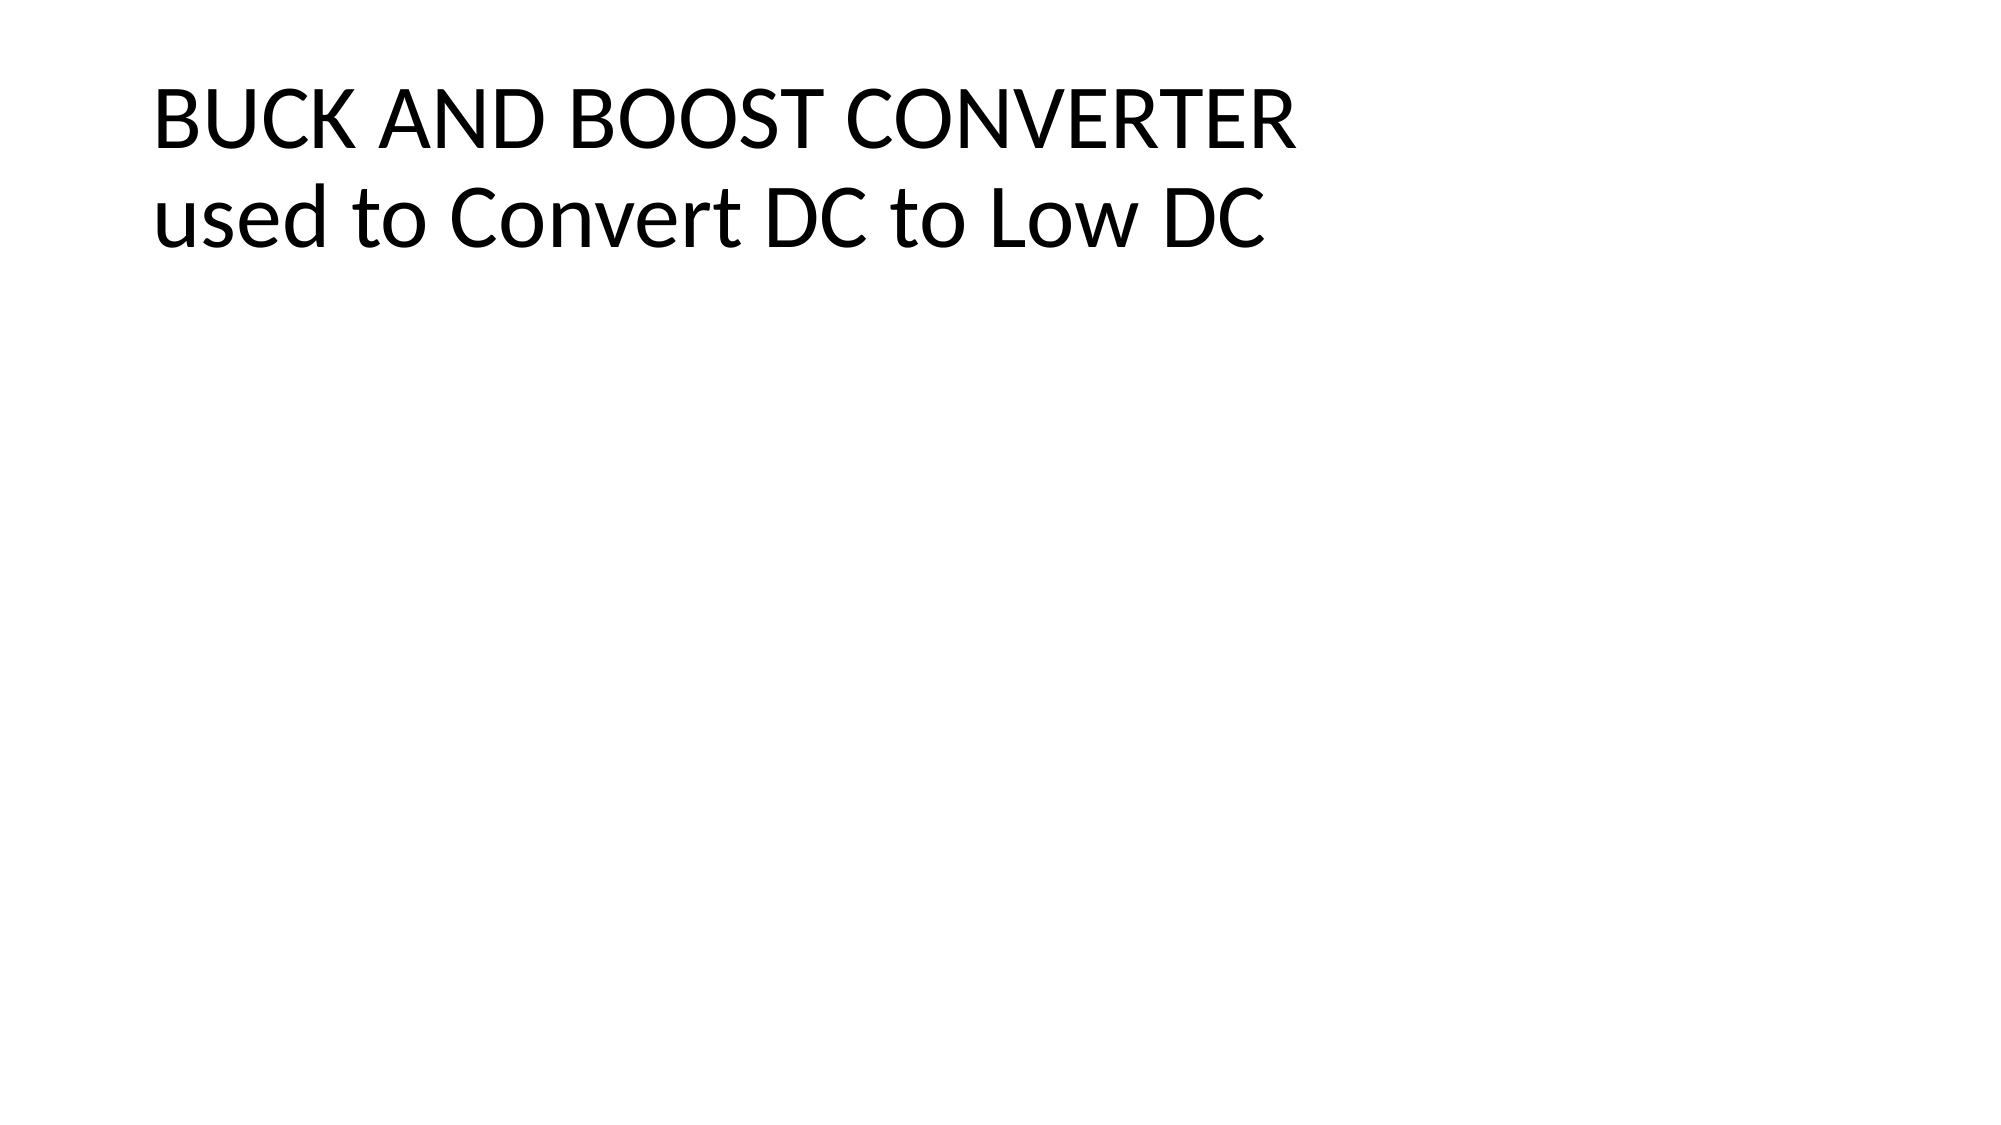

# BUCK AND BOOST CONVERTER used to Convert DC to Low DC